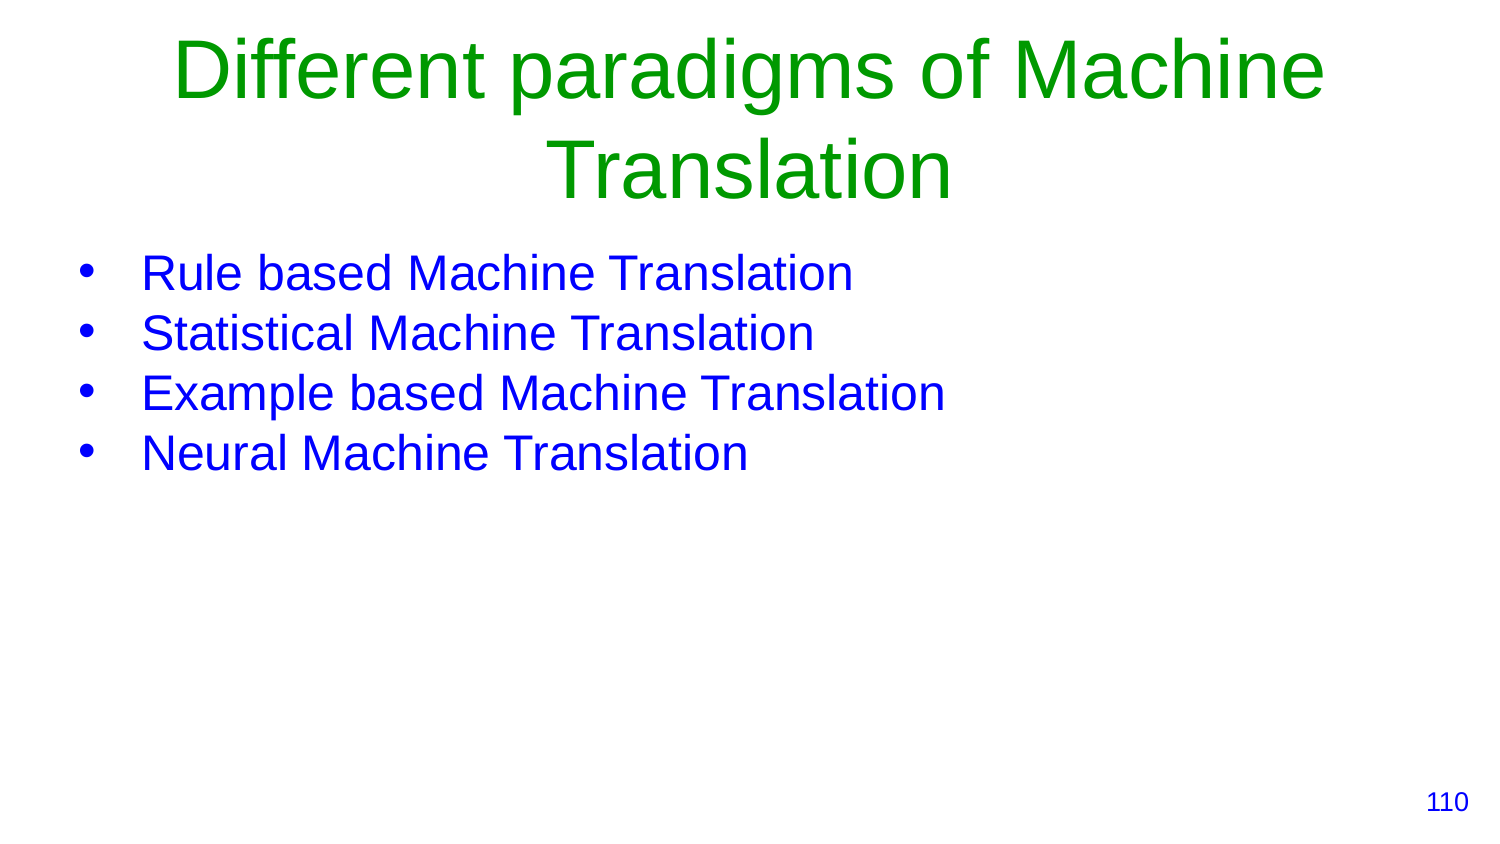

# Different paradigms of Machine Translation
Rule based Machine Translation
Statistical Machine Translation
Example based Machine Translation
Neural Machine Translation
110